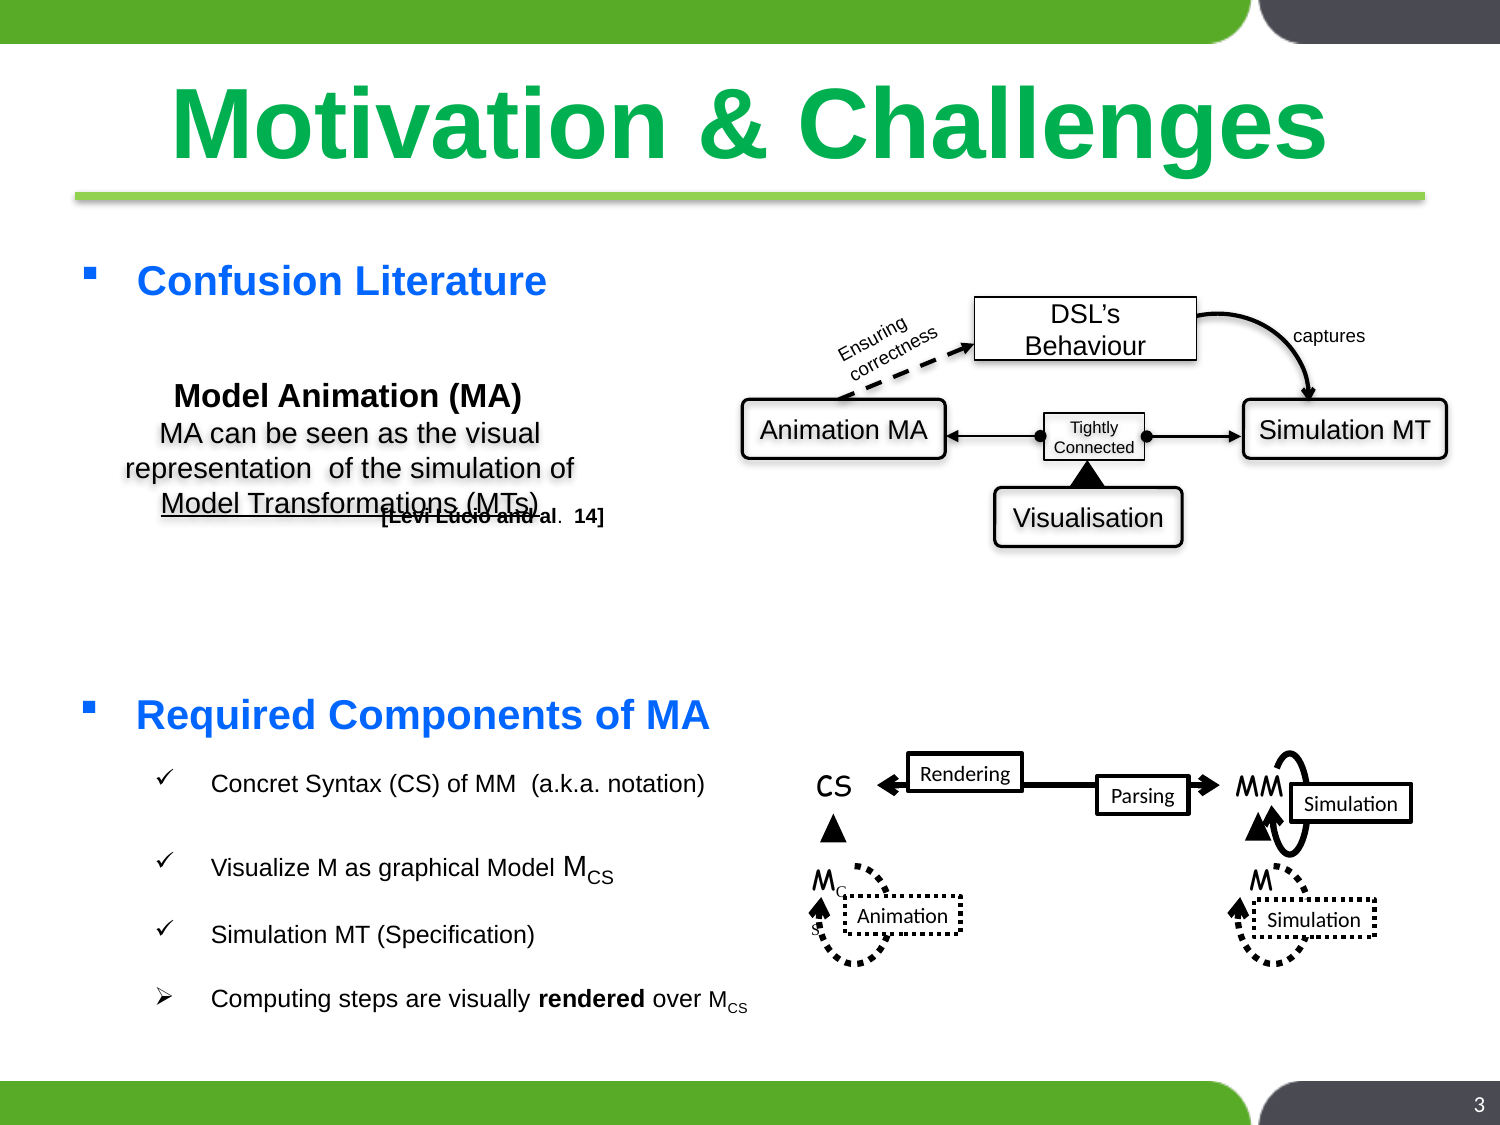

# Motivation & Challenges
Confusion Literature
DSL’s Behaviour
Ensuring
correctness

captures
Model Animation (MA)

MA can be seen as the visual representation  of the simulation of Model Transformations (MTs)
Animation MA
Simulation MT
Tightly Connected

Visualisation
[Levi Lúcio and al.  14]
Required Components of MA
Concret Syntax (CS) of MM  (a.k.a. notation)
Visualize M as graphical Model MCS
Simulation MT (Specification)
Computing steps are visually rendered over MCS

Rendering

CS
MM
Parsing
Simulation

MCS
M

Animation
Simulation
3